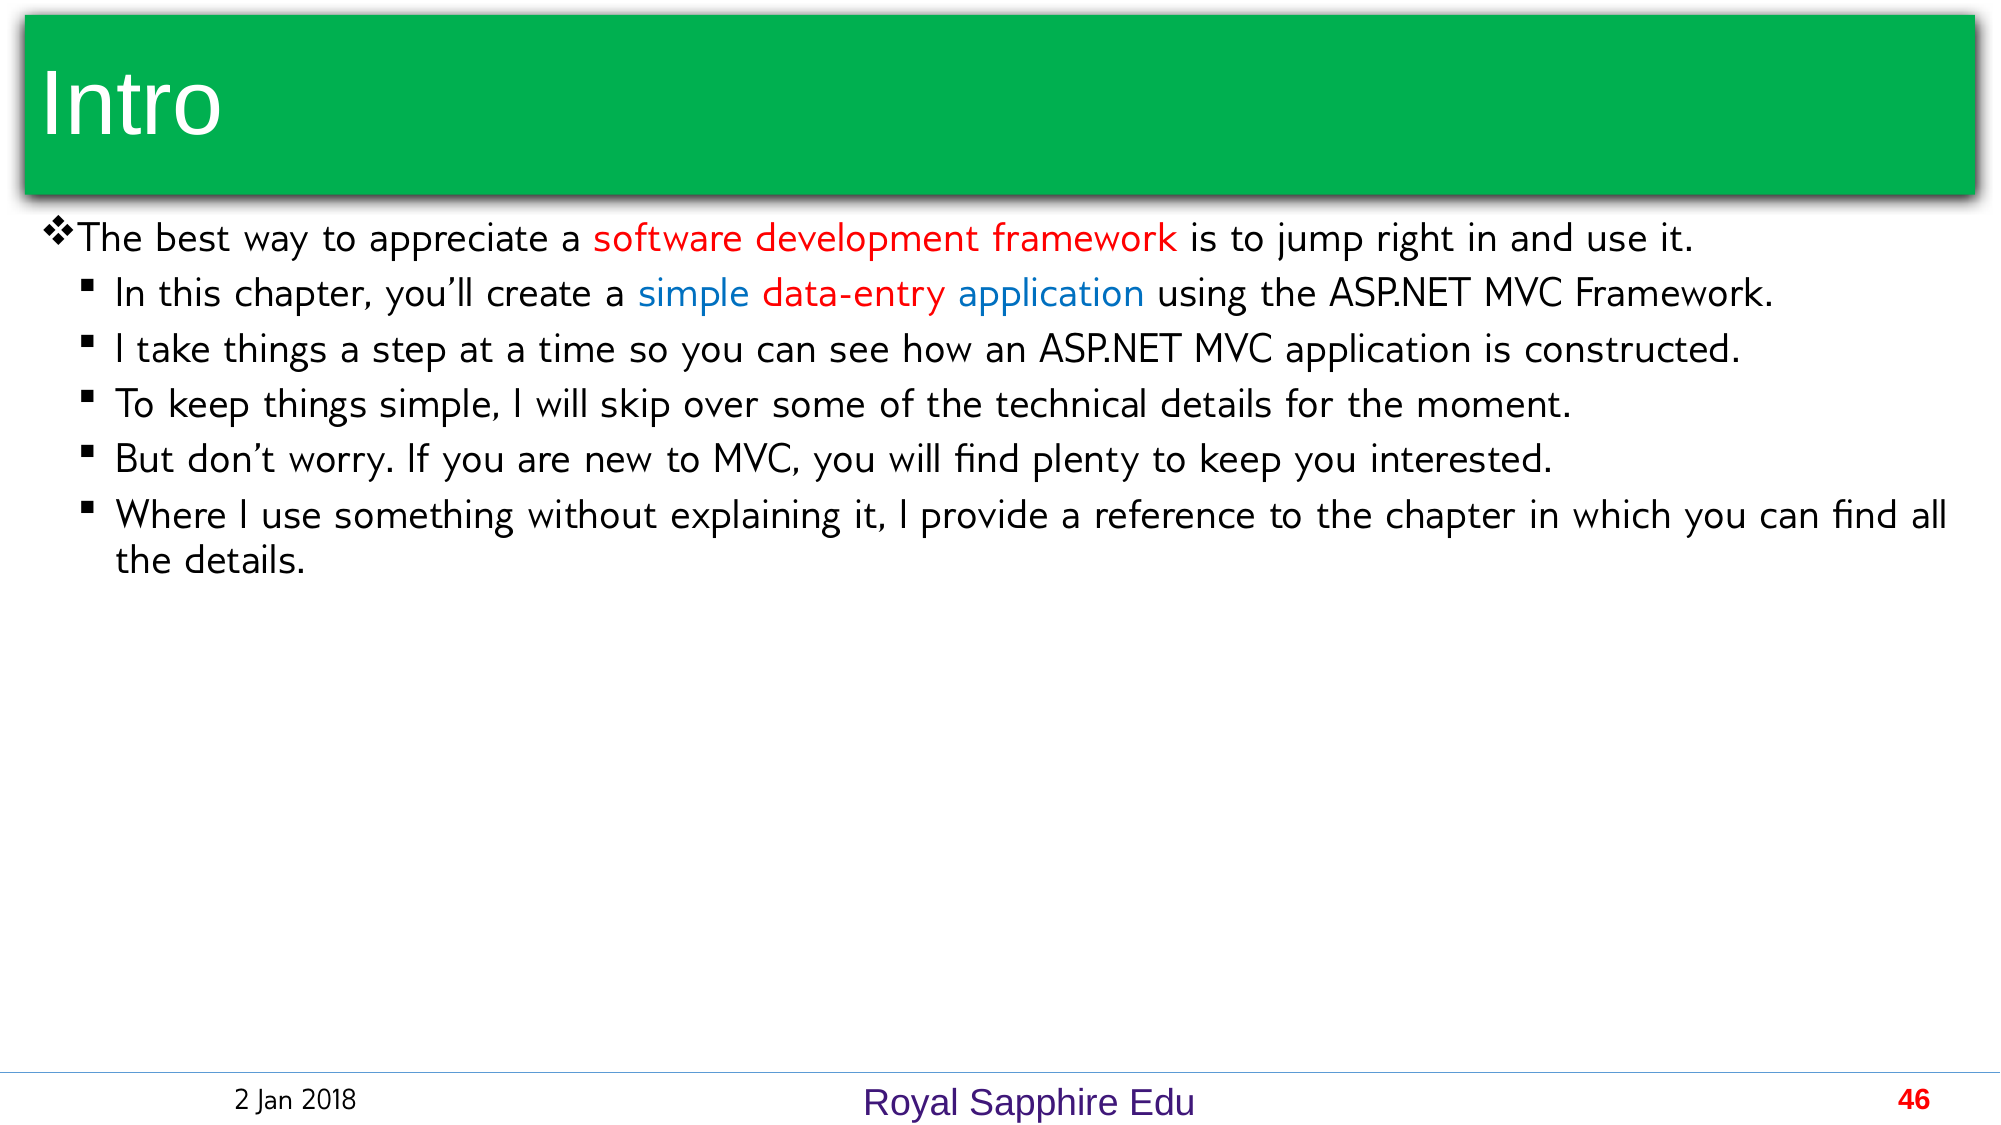

# Intro
The best way to appreciate a software development framework is to jump right in and use it.
In this chapter, you’ll create a simple data-entry application using the ASP.NET MVC Framework.
I take things a step at a time so you can see how an ASP.NET MVC application is constructed.
To keep things simple, I will skip over some of the technical details for the moment.
But don’t worry. If you are new to MVC, you will find plenty to keep you interested.
Where I use something without explaining it, I provide a reference to the chapter in which you can find all the details.
2 Jan 2018
46